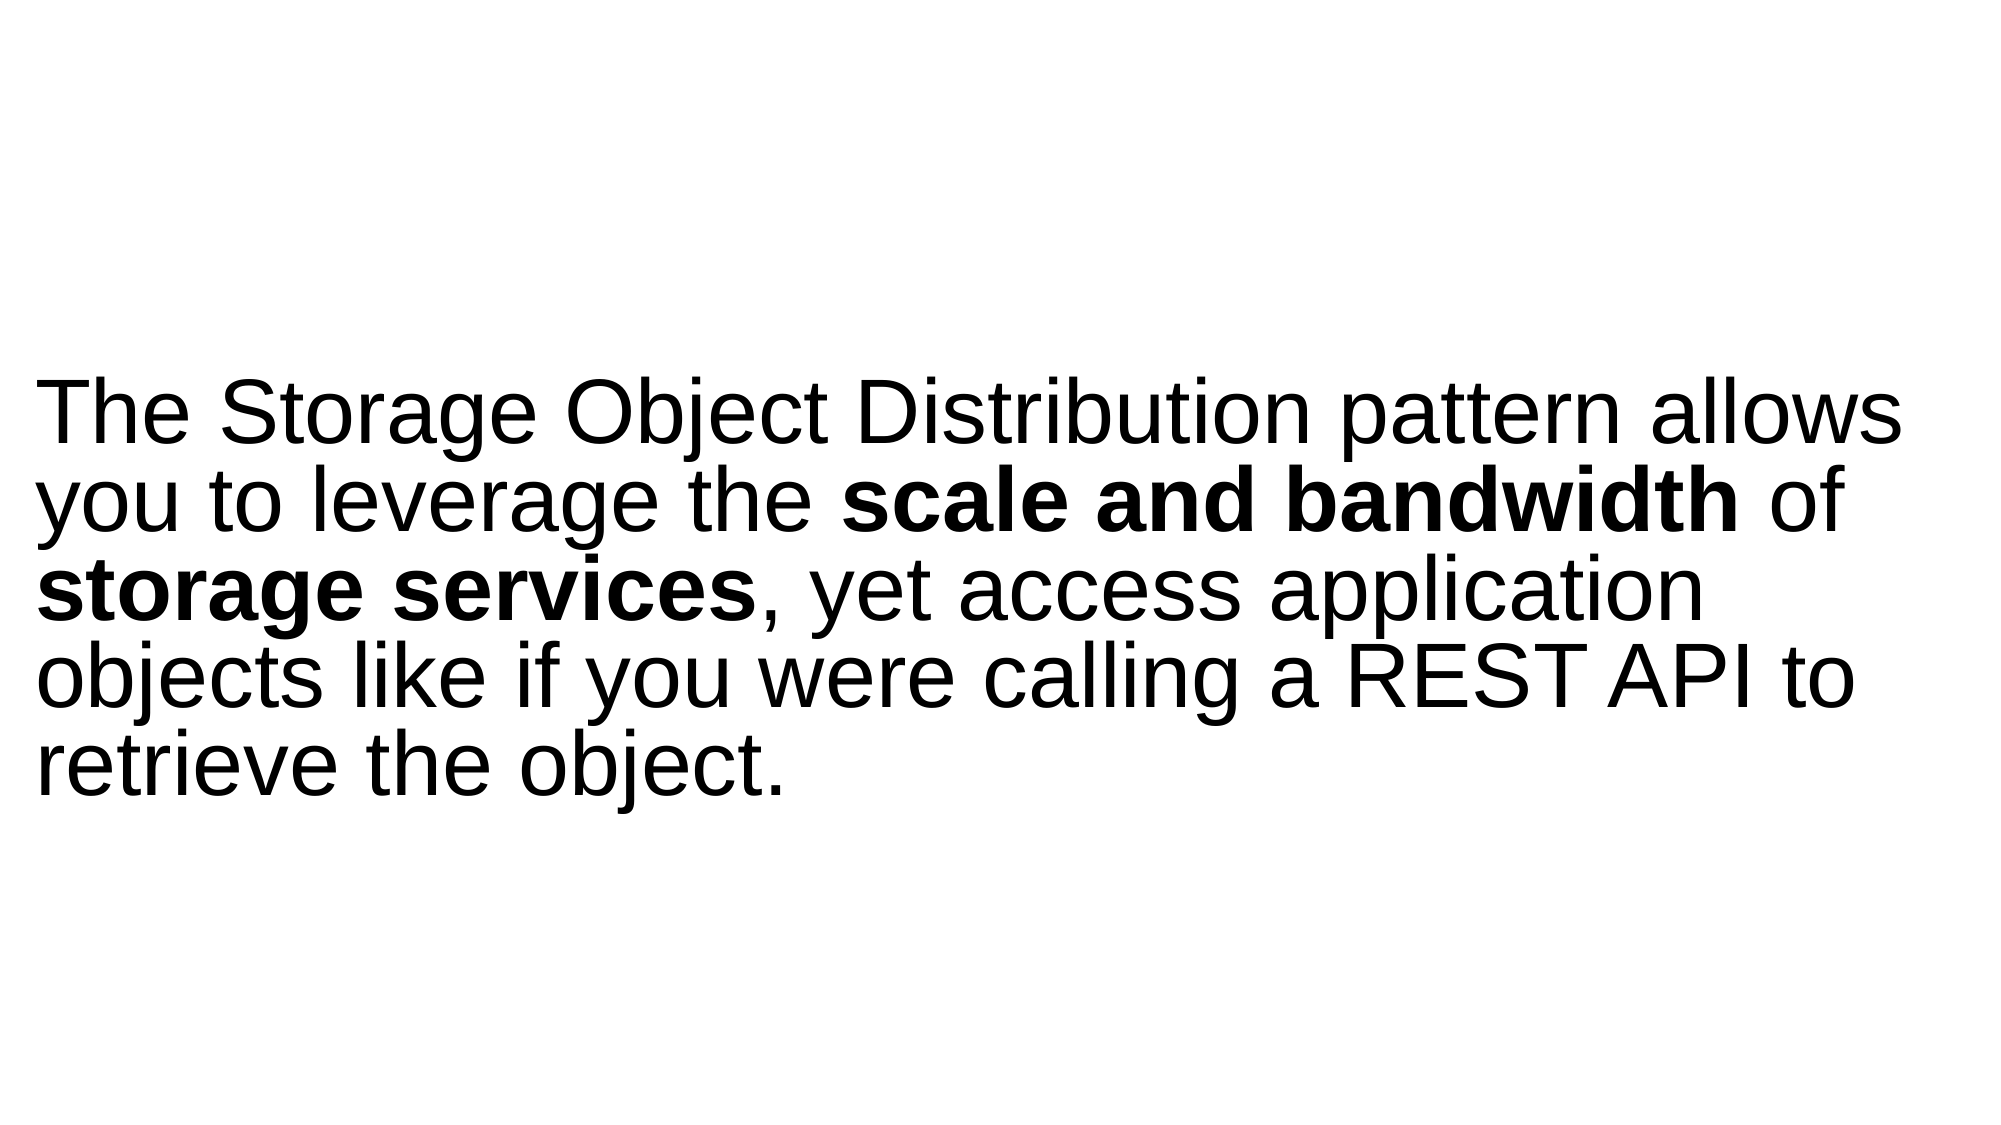

# The Storage Object Distribution pattern allows you to leverage the scale and bandwidth of storage services, yet access application objects like if you were calling a REST API to retrieve the object.